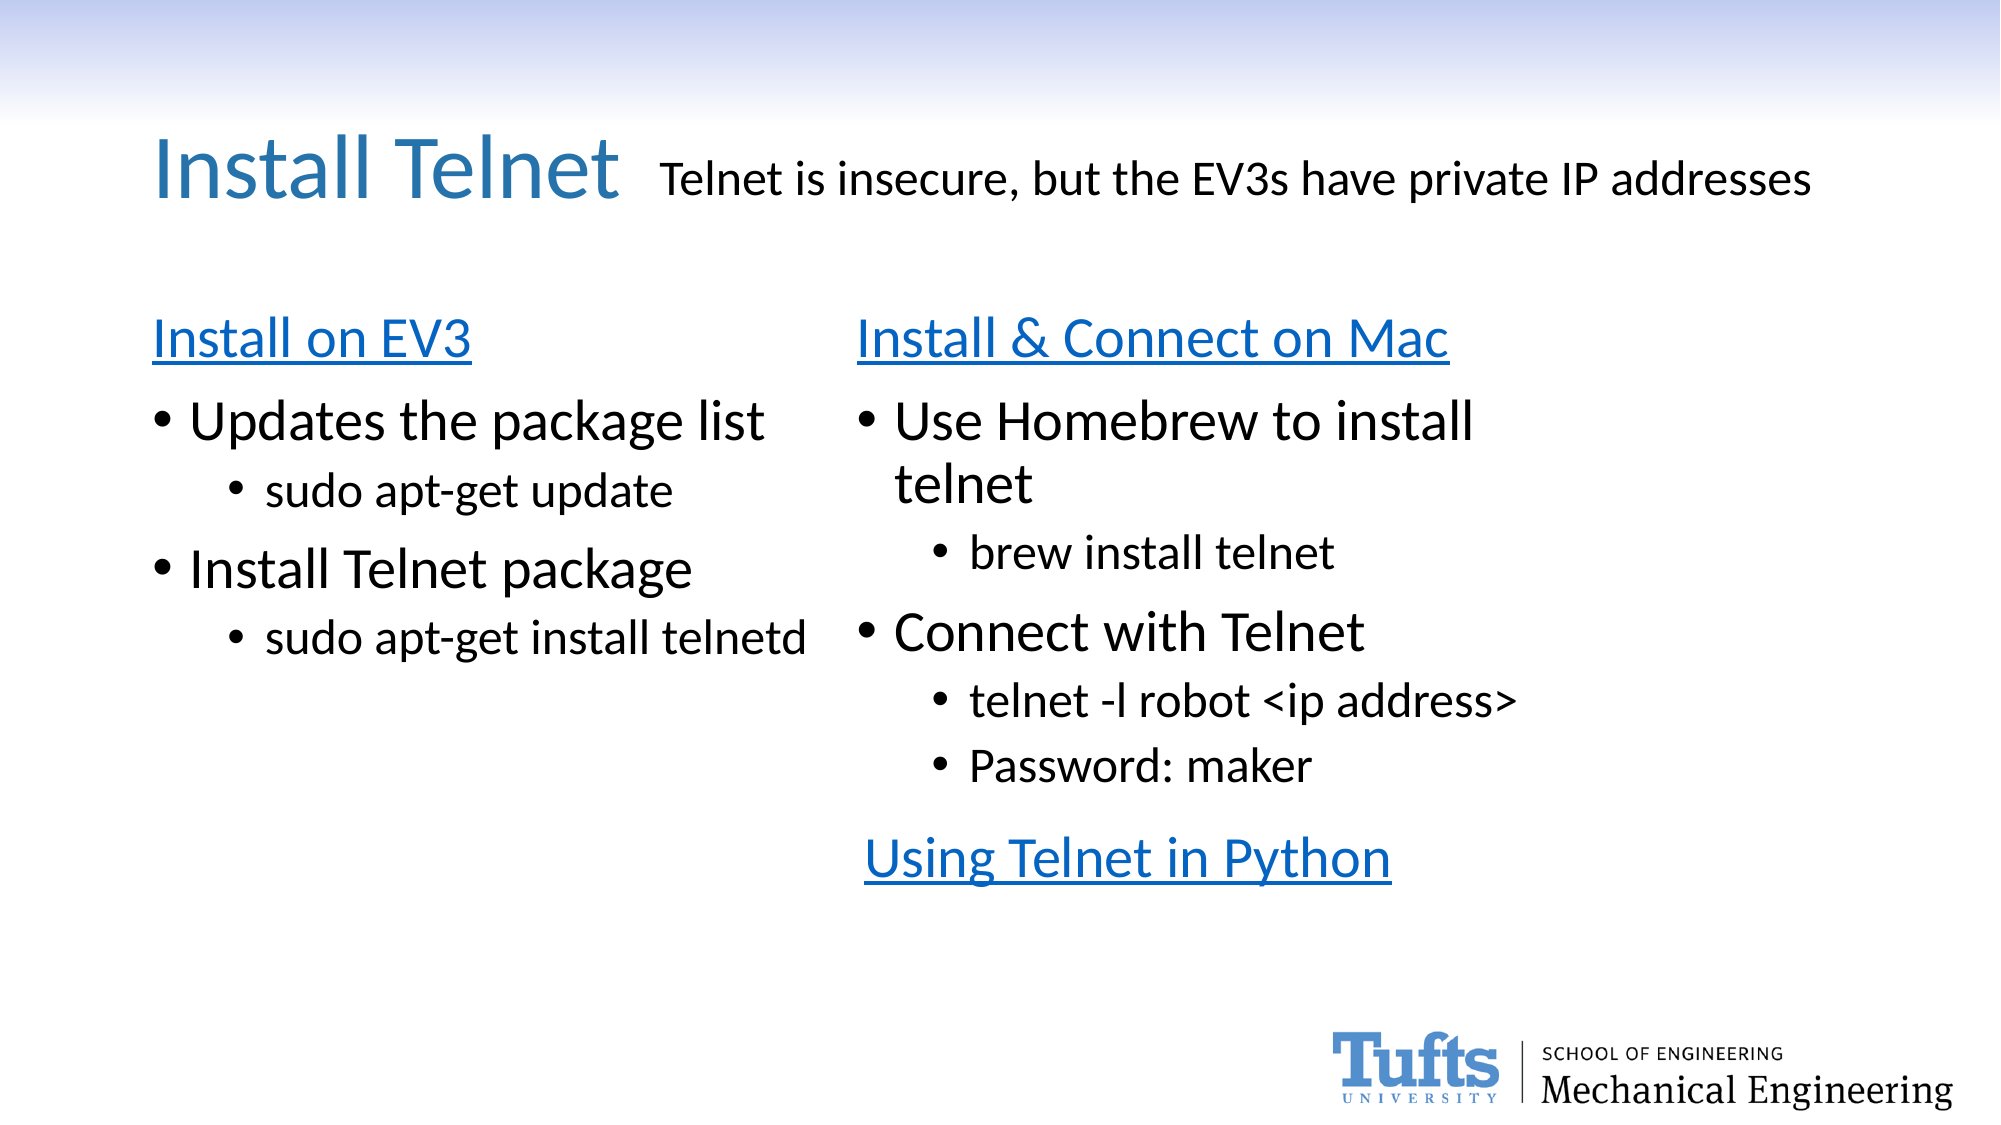

# Install Telnet
Telnet is insecure, but the EV3s have private IP addresses
Install & Connect on Mac
Use Homebrew to install telnet
brew install telnet
Connect with Telnet
telnet -l robot <ip address>
Password: maker
Install on EV3
Updates the package list
sudo apt-get update
Install Telnet package
sudo apt-get install telnetd
Using Telnet in Python